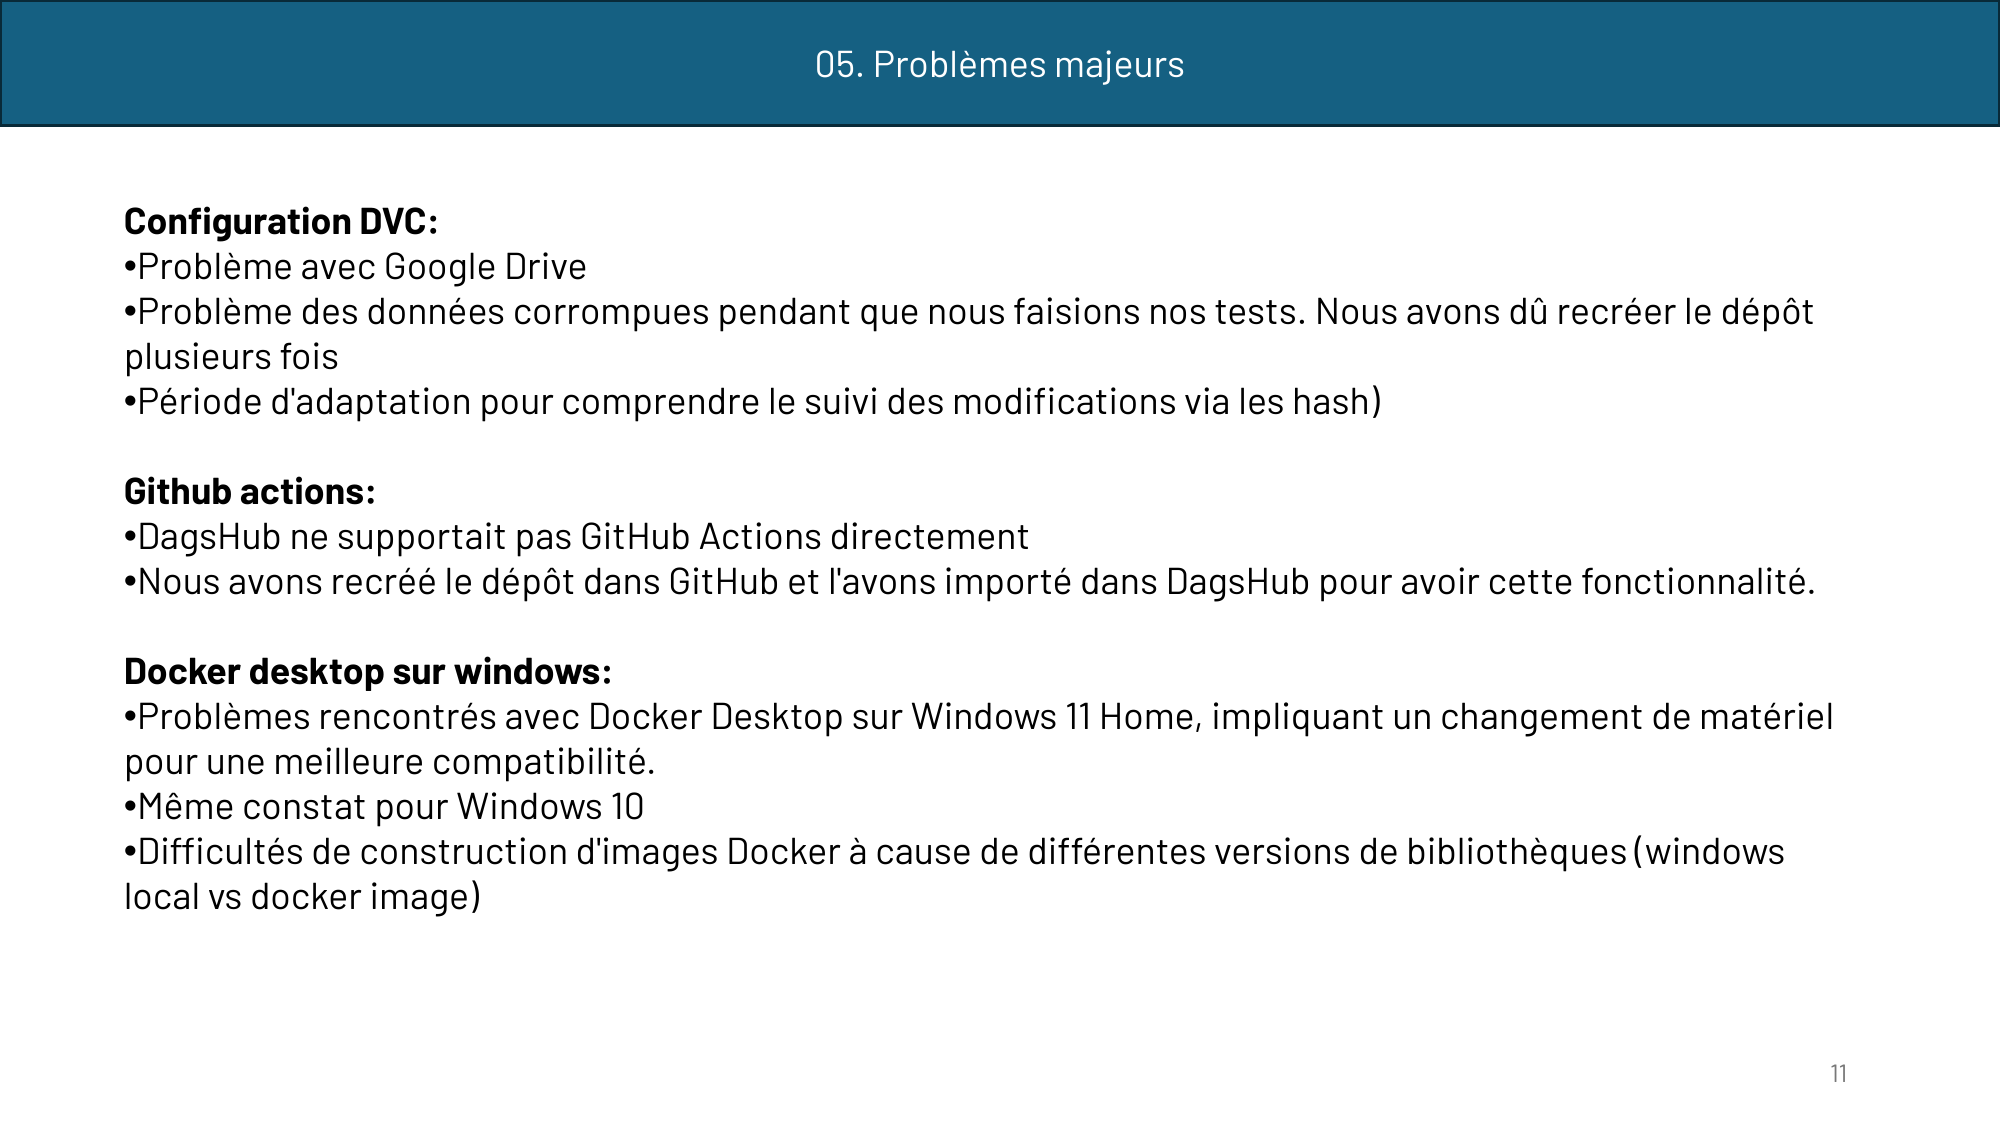

05. Problèmes majeurs
Configuration DVC:
Problème avec Google Drive
Problème des données corrompues pendant que nous faisions nos tests. Nous avons dû recréer le dépôt plusieurs fois
Période d'adaptation pour comprendre le suivi des modifications via les hash)
Github actions:
DagsHub ne supportait pas GitHub Actions directement
Nous avons recréé le dépôt dans GitHub et l'avons importé dans DagsHub pour avoir cette fonctionnalité.
Docker desktop sur windows:
Problèmes rencontrés avec Docker Desktop sur Windows 11 Home, impliquant un changement de matériel pour une meilleure compatibilité.
Même constat pour Windows 10
Difficultés de construction d'images Docker à cause de différentes versions de bibliothèques (windows local vs docker image)
11